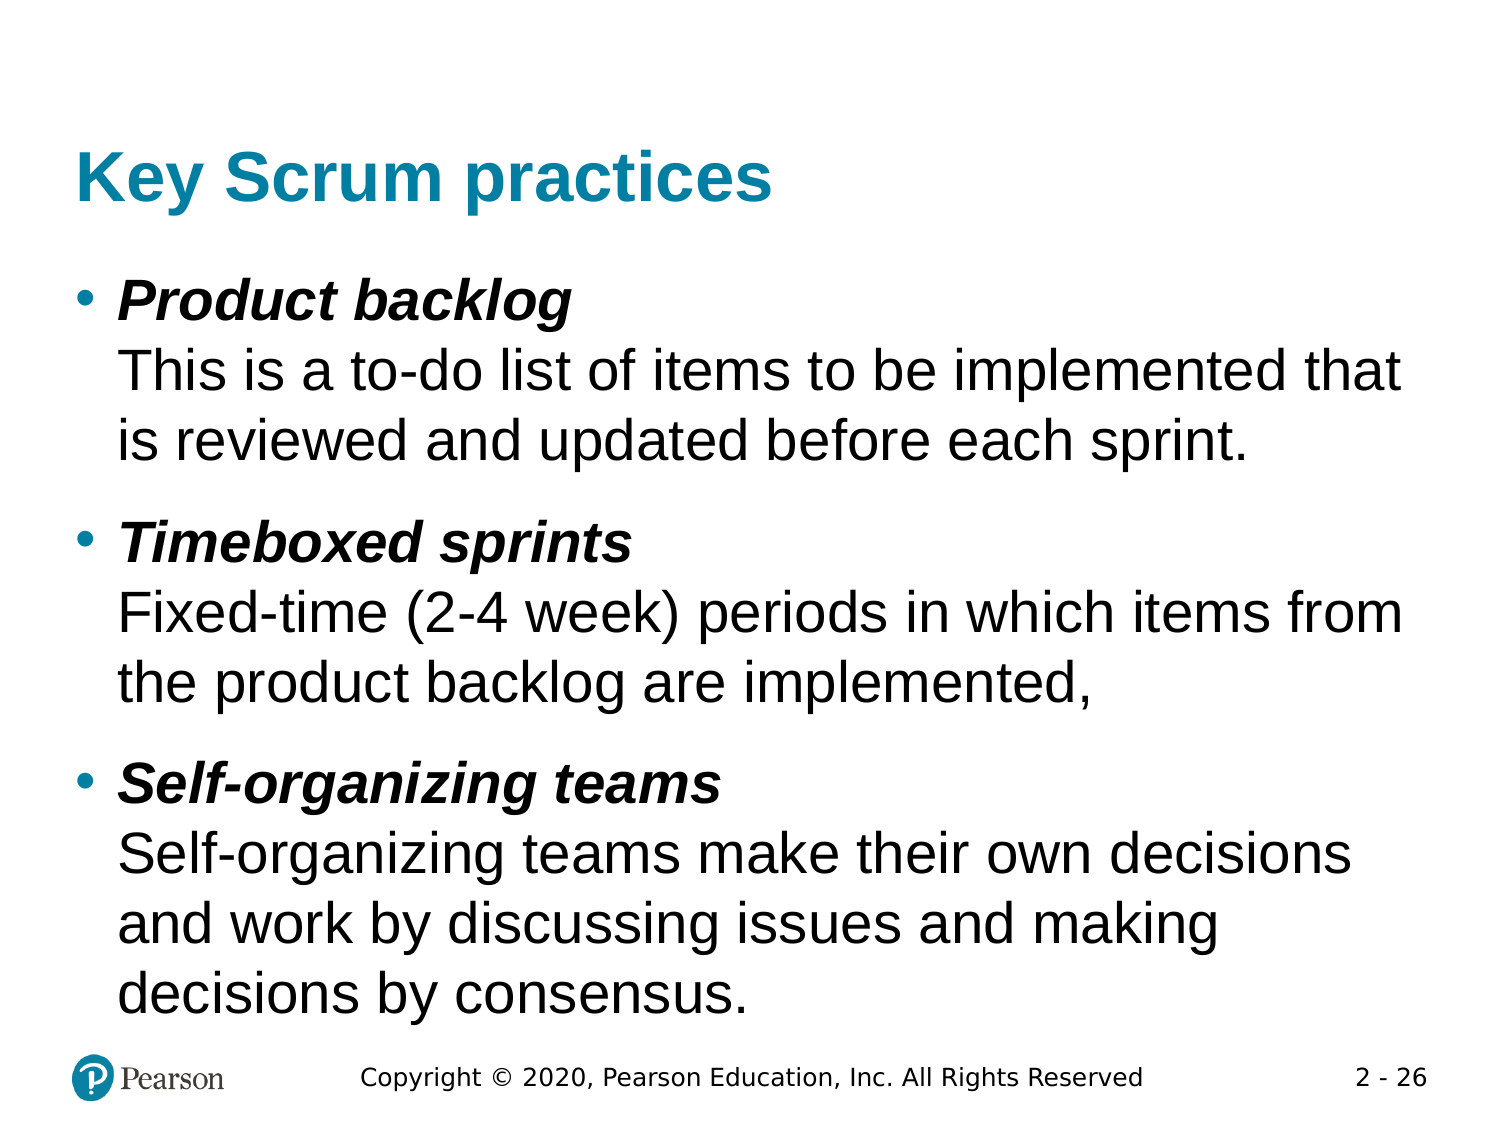

# Key Scrum practices
Product backlog
This is a to-do list of items to be implemented that is reviewed and updated before each sprint.
Timeboxed sprints
Fixed-time (2-4 week) periods in which items from the product backlog are implemented,
Self-organizing teams
Self-organizing teams make their own decisions and work by discussing issues and making decisions by consensus.